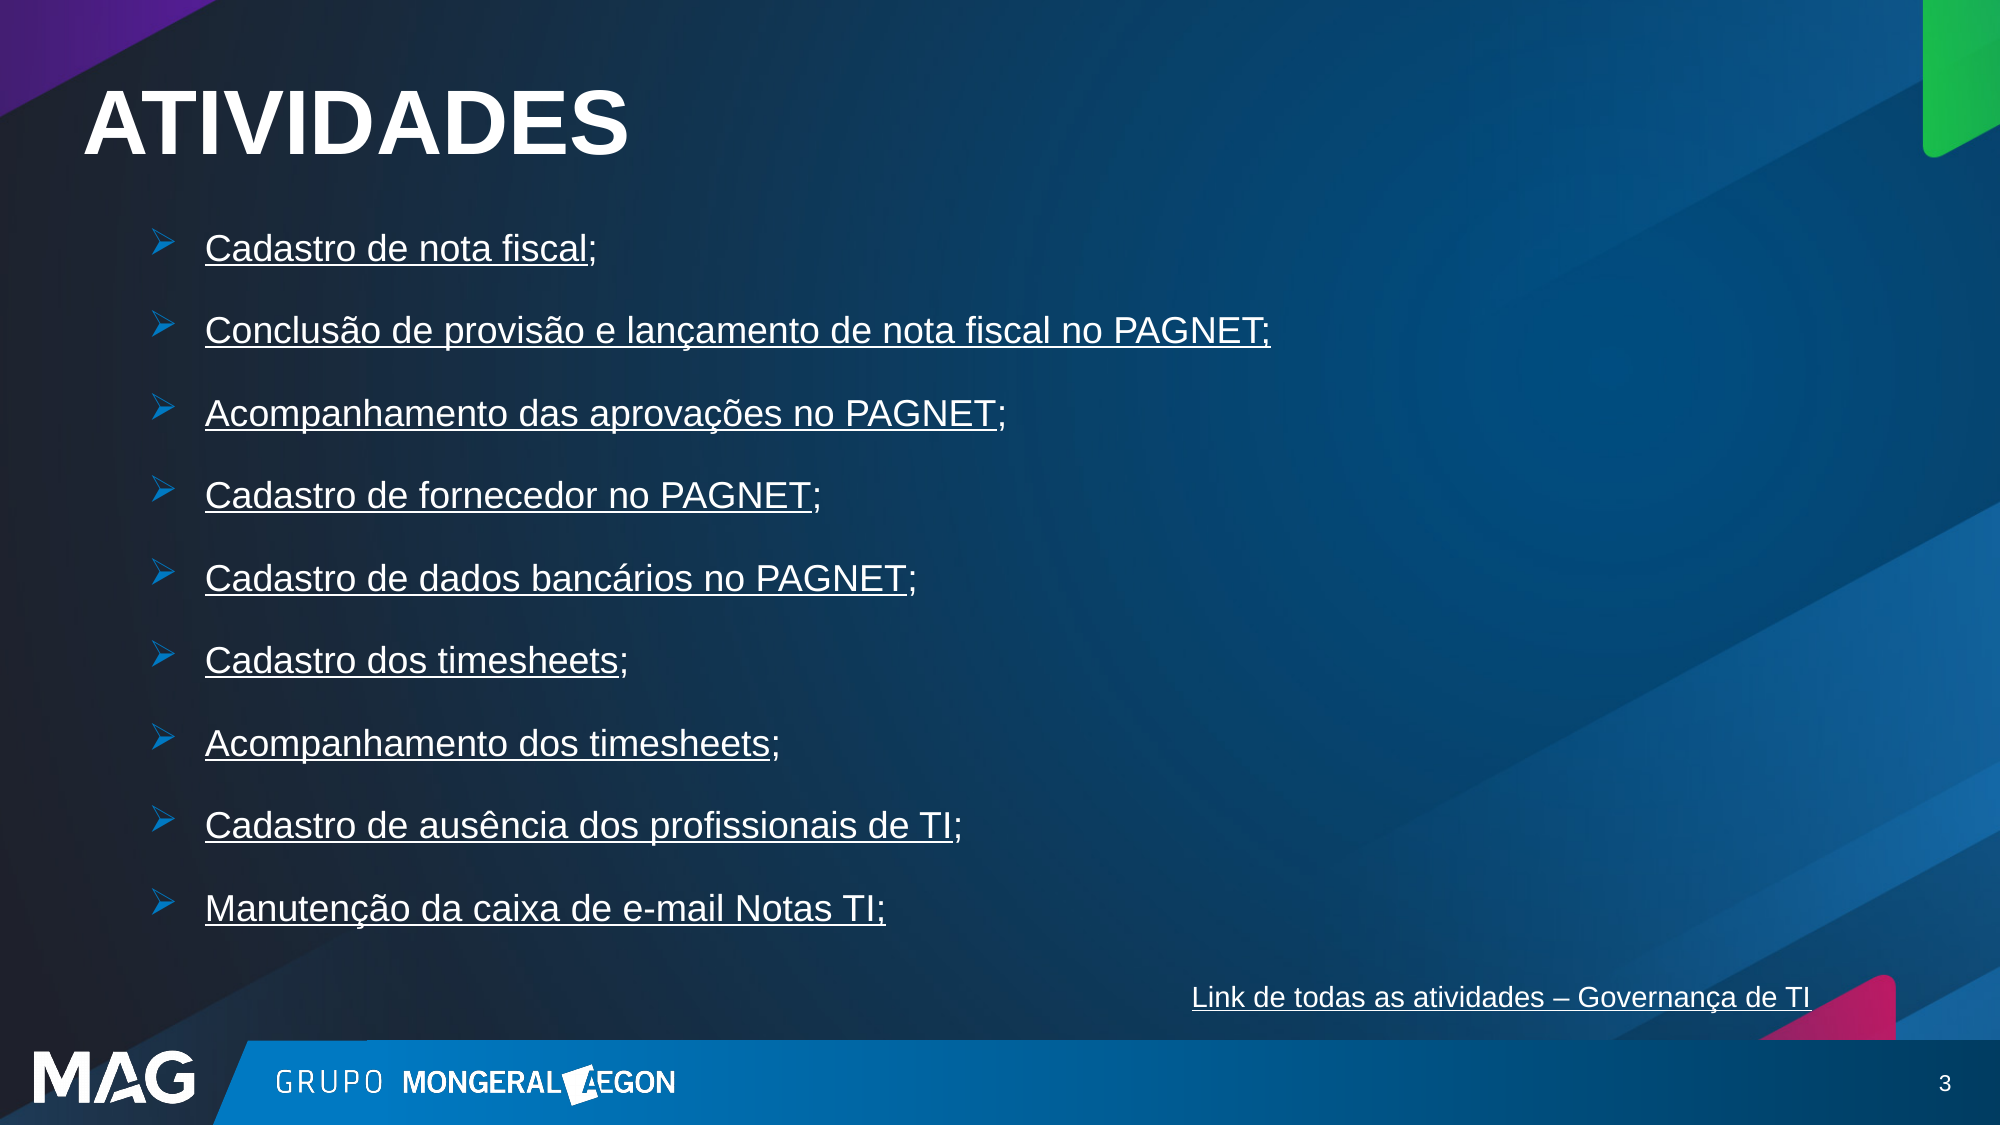

# ATIVIDADES
Cadastro de nota fiscal;
Conclusão de provisão e lançamento de nota fiscal no PAGNET;
Acompanhamento das aprovações no PAGNET;
Cadastro de fornecedor no PAGNET;
Cadastro de dados bancários no PAGNET;
Cadastro dos timesheets;
Acompanhamento dos timesheets;
Cadastro de ausência dos profissionais de TI;
Manutenção da caixa de e-mail Notas TI;
Link de todas as atividades – Governança de TI
3